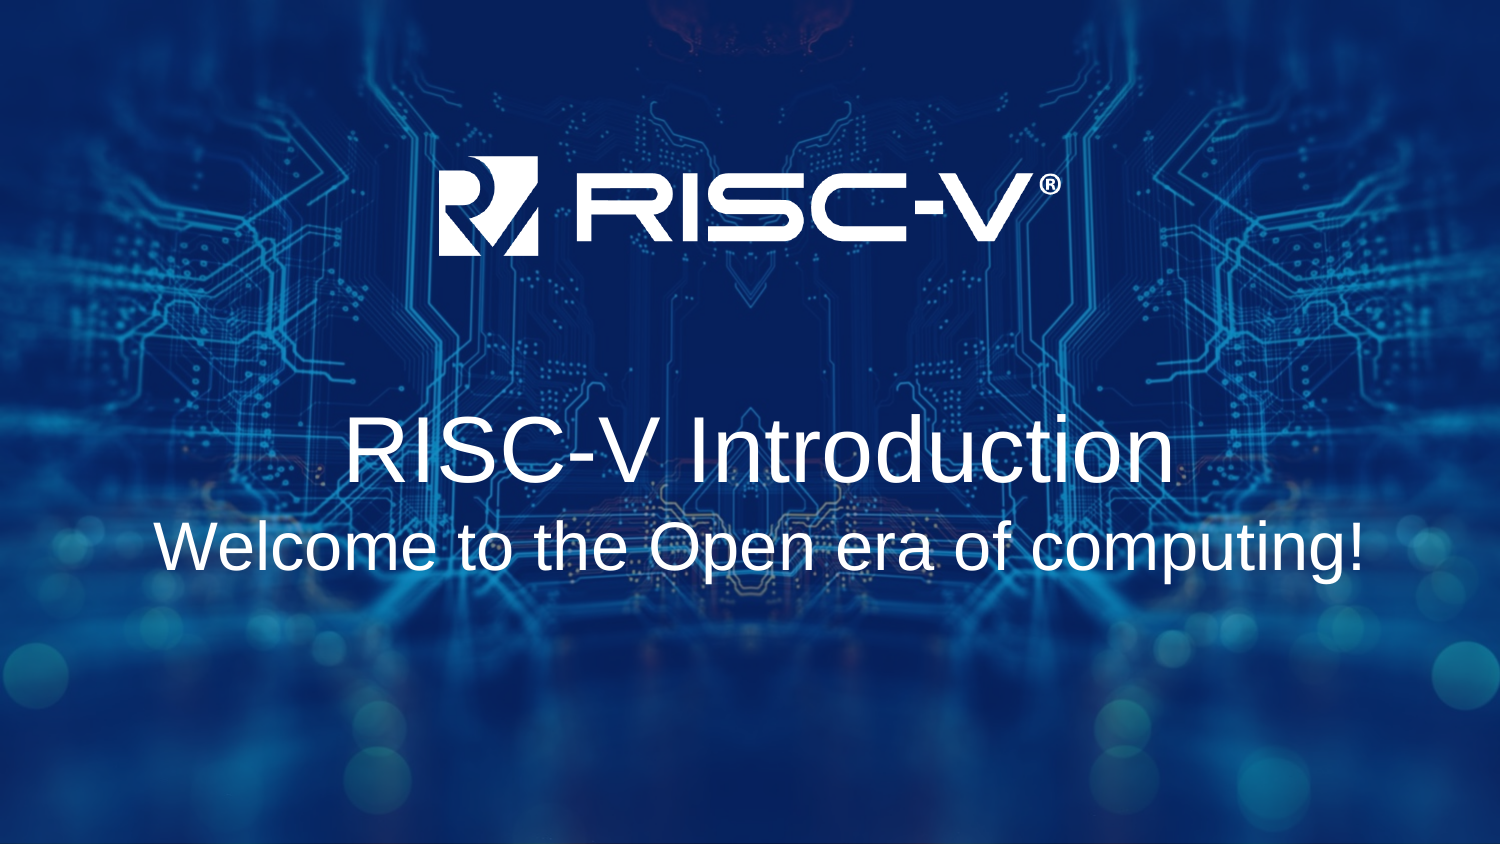

# RISC-V Introduction
Welcome to the Open era of computing!